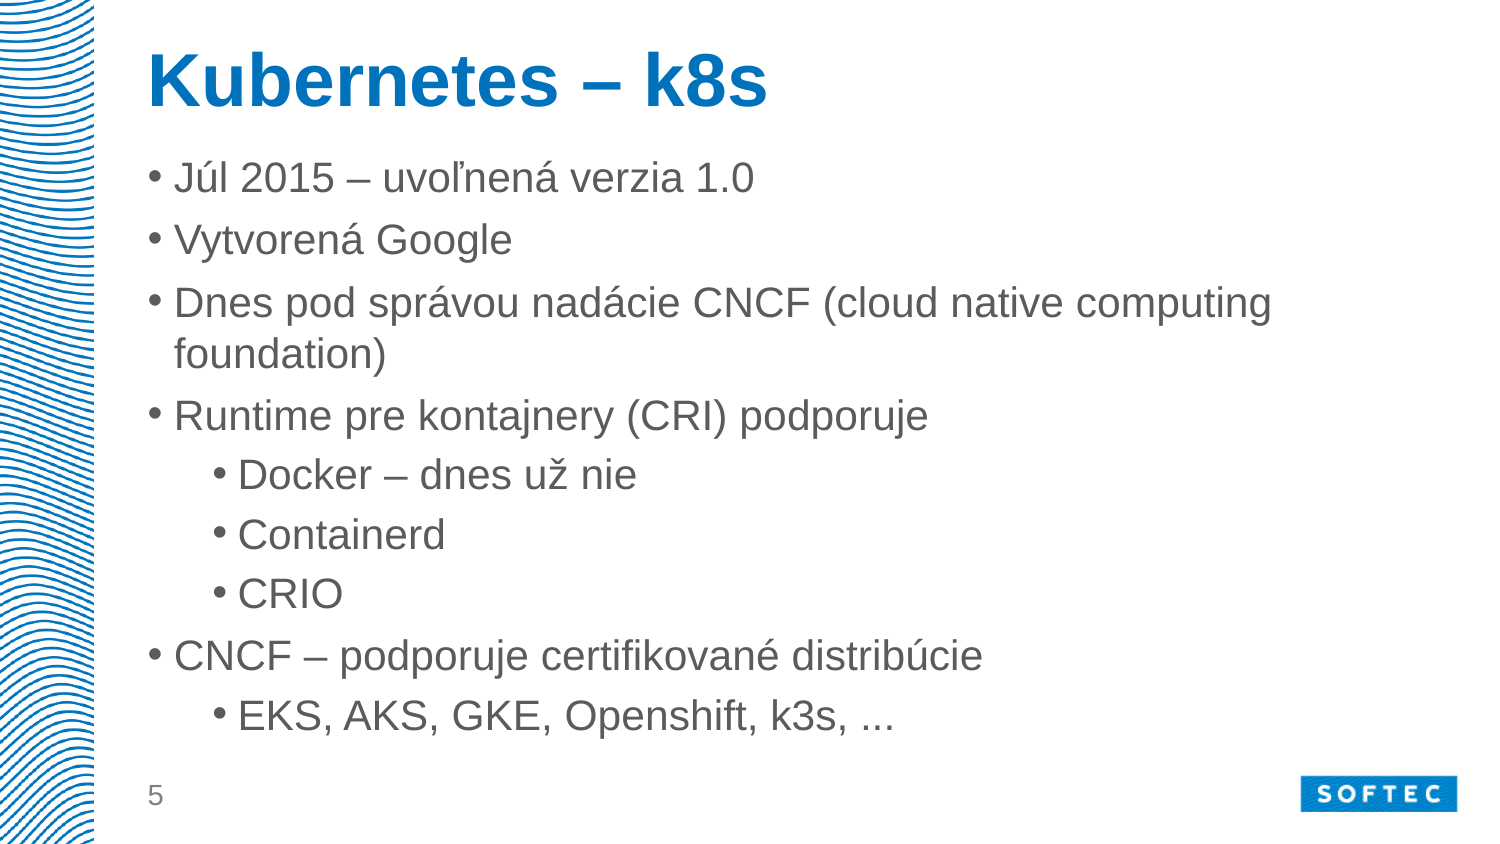

# Kubernetes – k8s
Júl 2015 – uvoľnená verzia 1.0
Vytvorená Google
Dnes pod správou nadácie CNCF (cloud native computing foundation)
Runtime pre kontajnery (CRI) podporuje
Docker – dnes už nie
Containerd
CRIO
CNCF – podporuje certifikované distribúcie
EKS, AKS, GKE, Openshift, k3s, ...